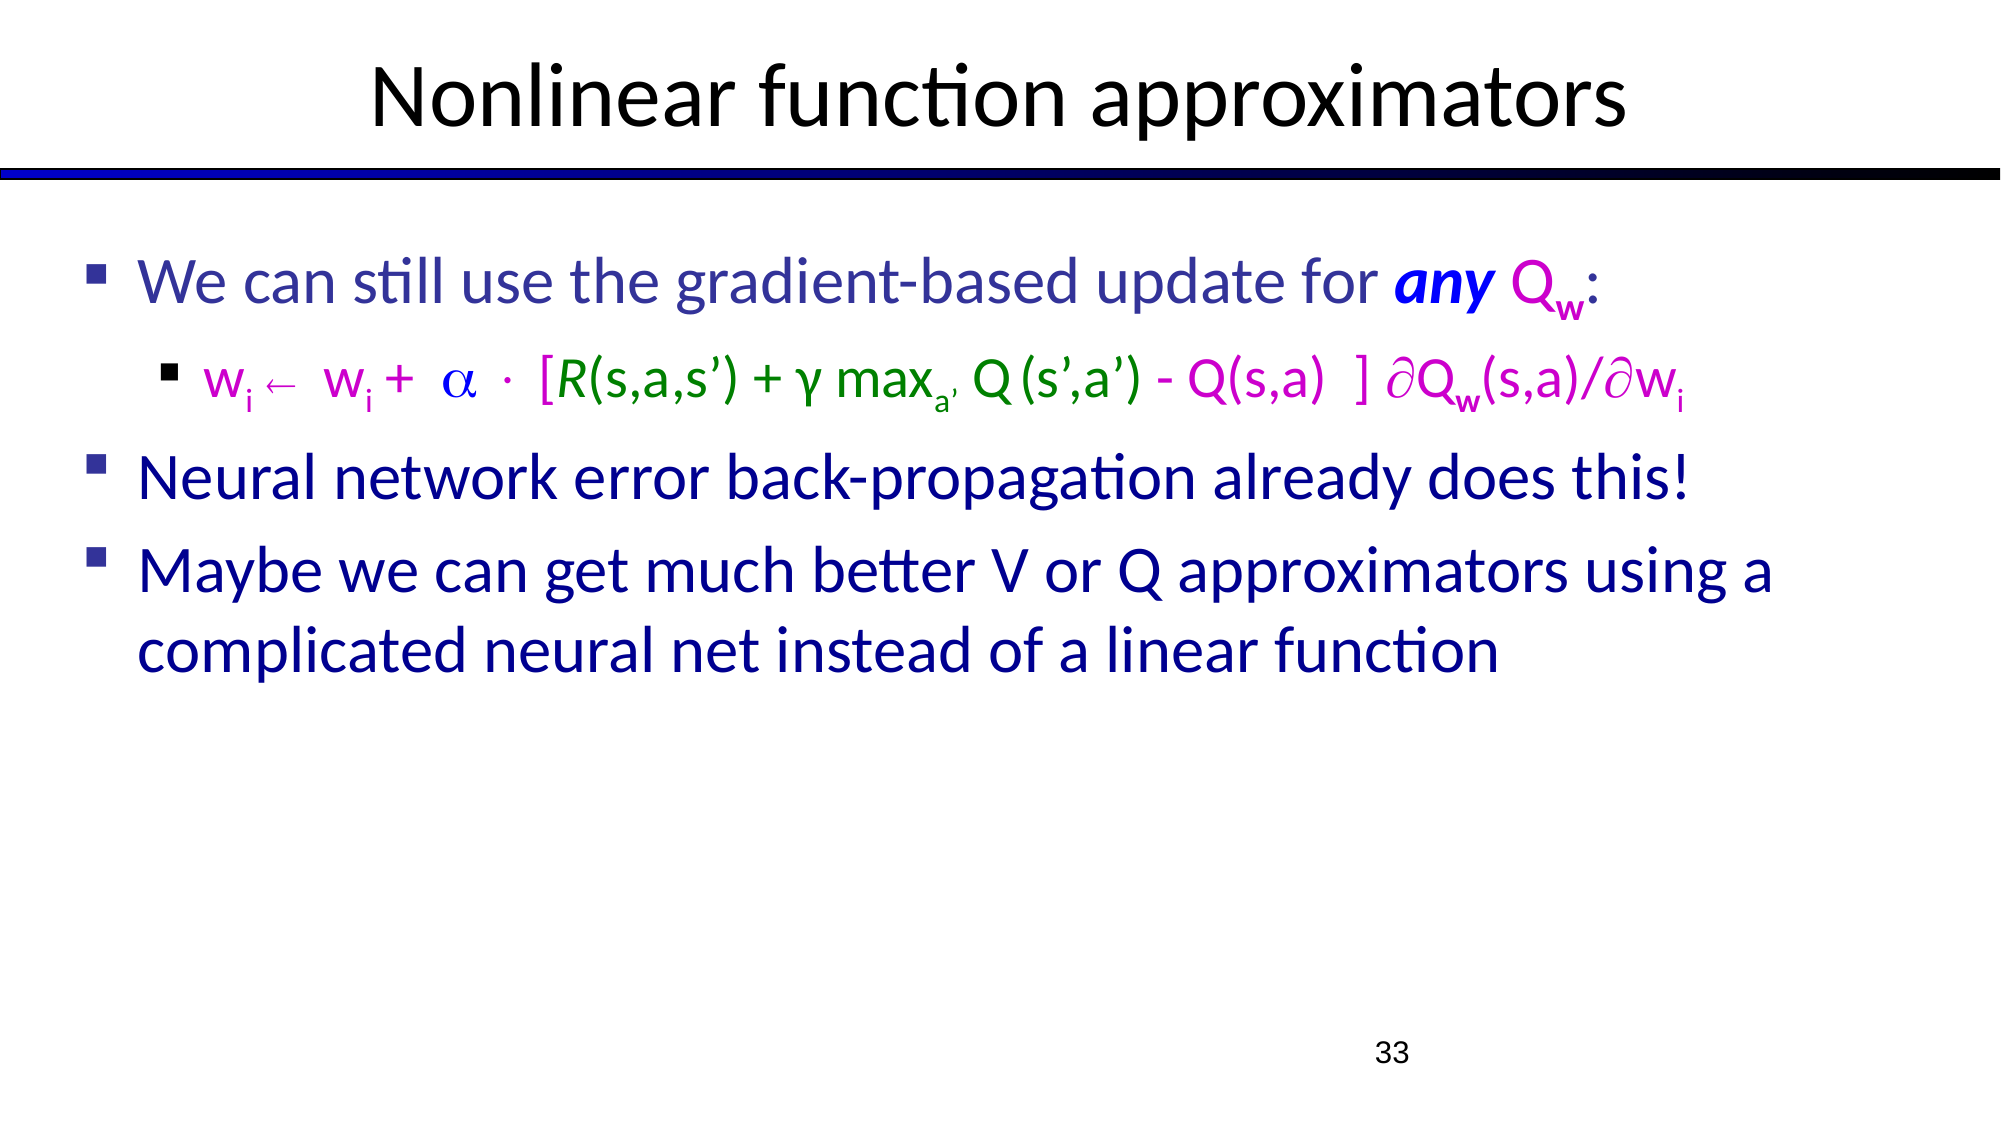

# Nonlinear function approximators
We can still use the gradient-based update for any Qw:
wi ←  wi +  α ⋅ [R(s,a,s’) + γ maxa’ Q (s’,a’) - Q(s,a)  ] ∂Qw(s,a)/∂wi
Neural network error back-propagation already does this!
Maybe we can get much better V or Q approximators using a complicated neural net instead of a linear function

33